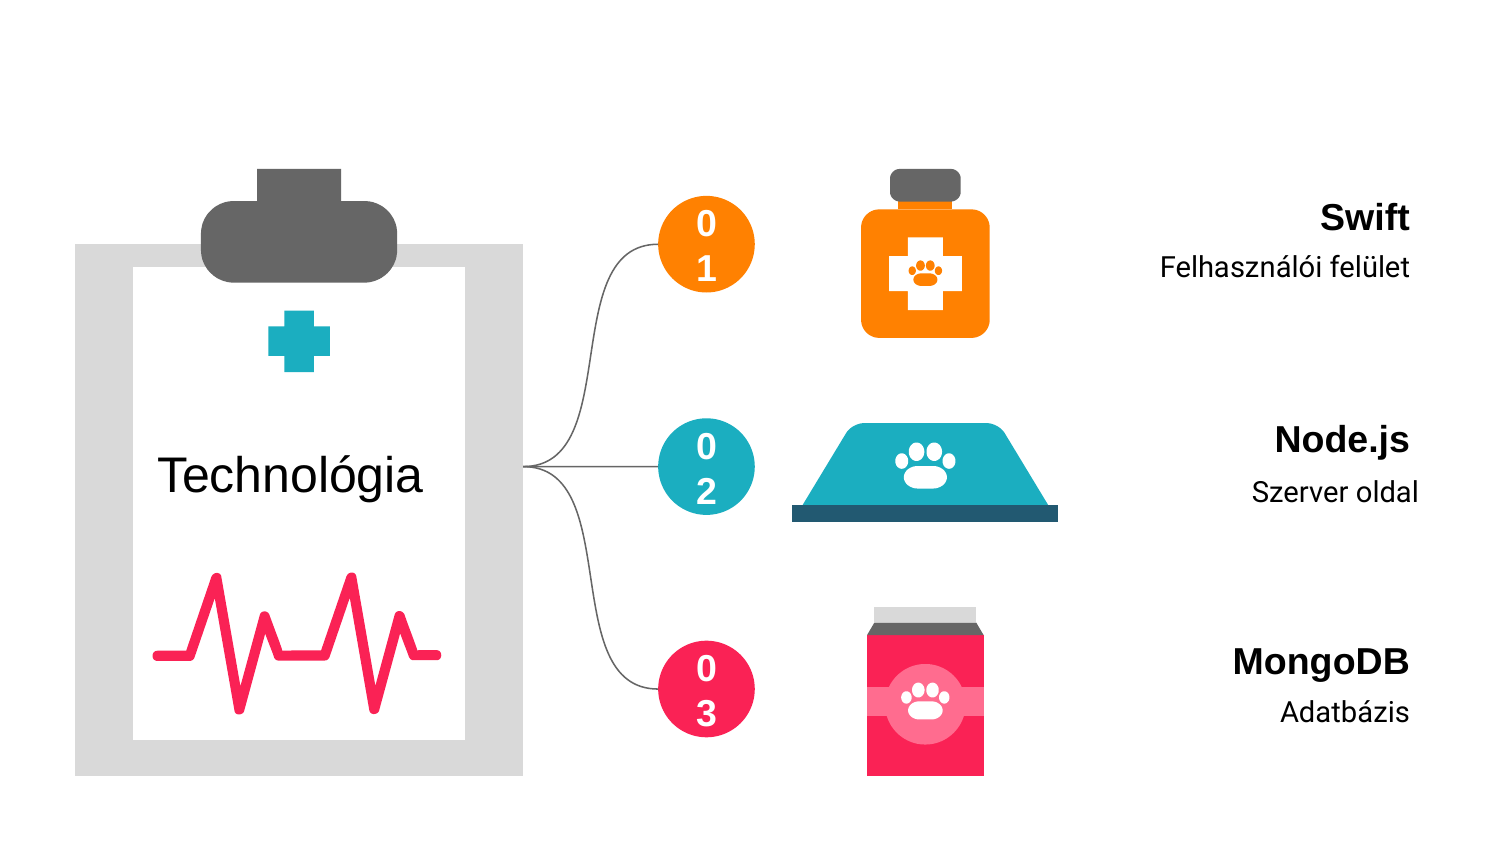

Swift
Felhasználói felület
01

Node.js
Szerver oldal
02

Technológia

MongoDB
Adatbázis
03